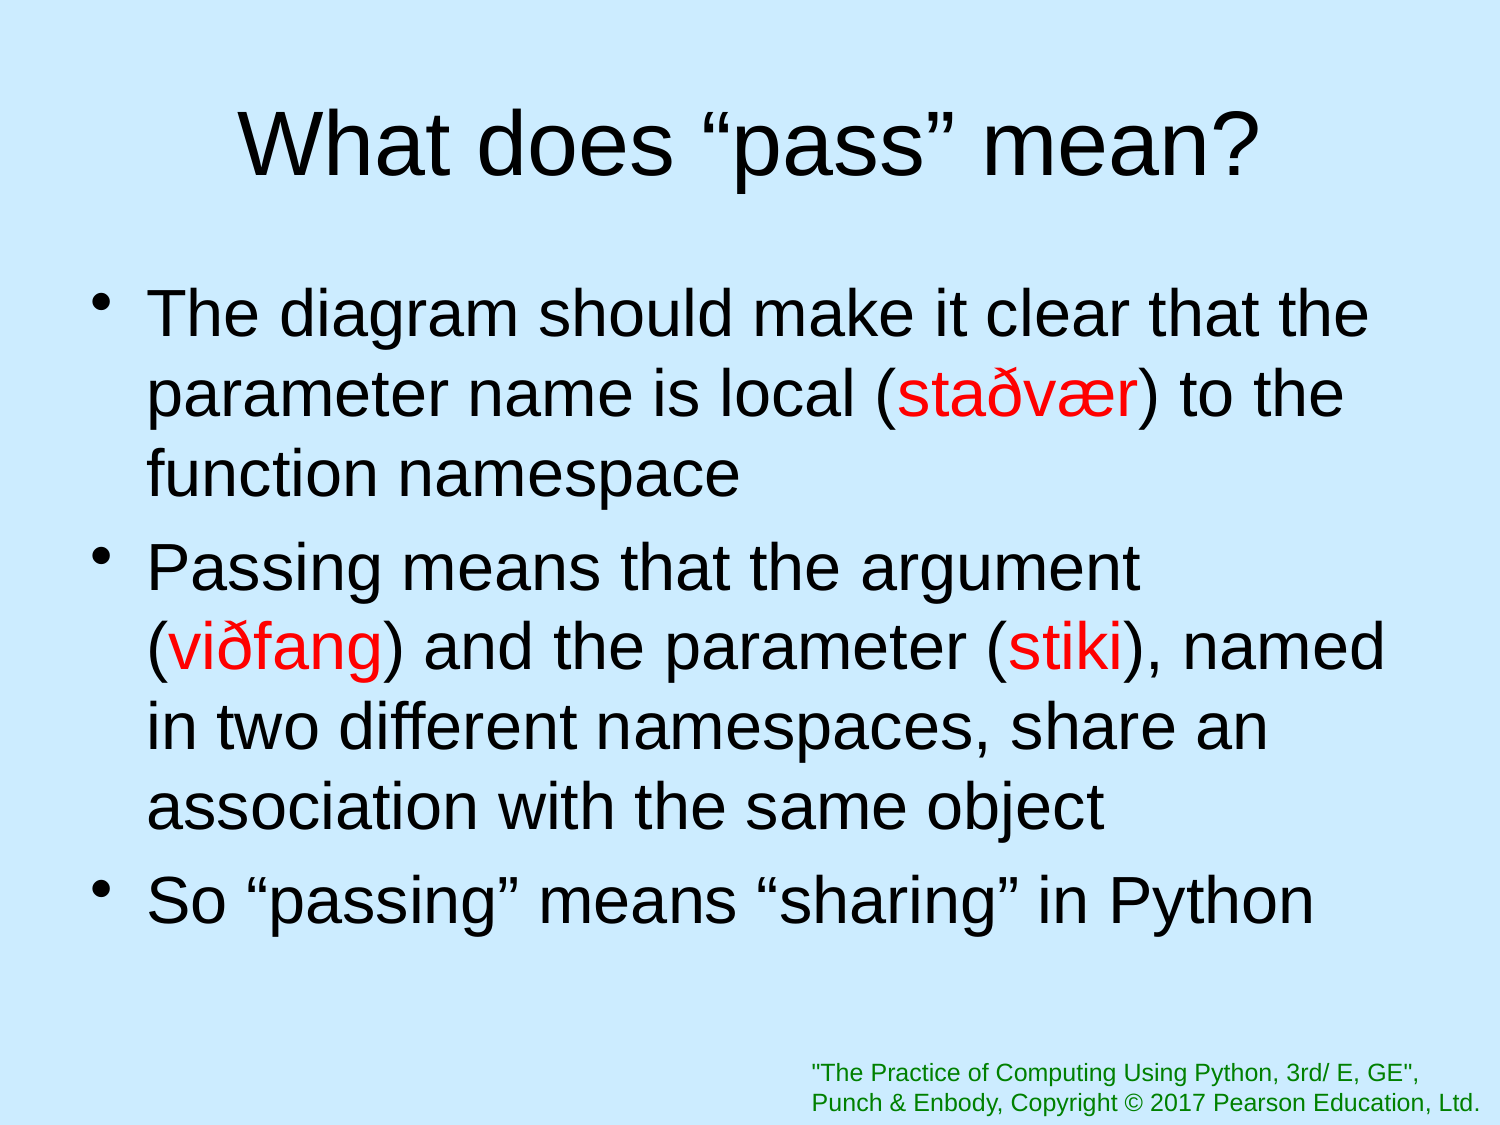

# What does “pass” mean?
The diagram should make it clear that the parameter name is local (staðvær) to the function namespace
Passing means that the argument (viðfang) and the parameter (stiki), named in two different namespaces, share an association with the same object
So “passing” means “sharing” in Python